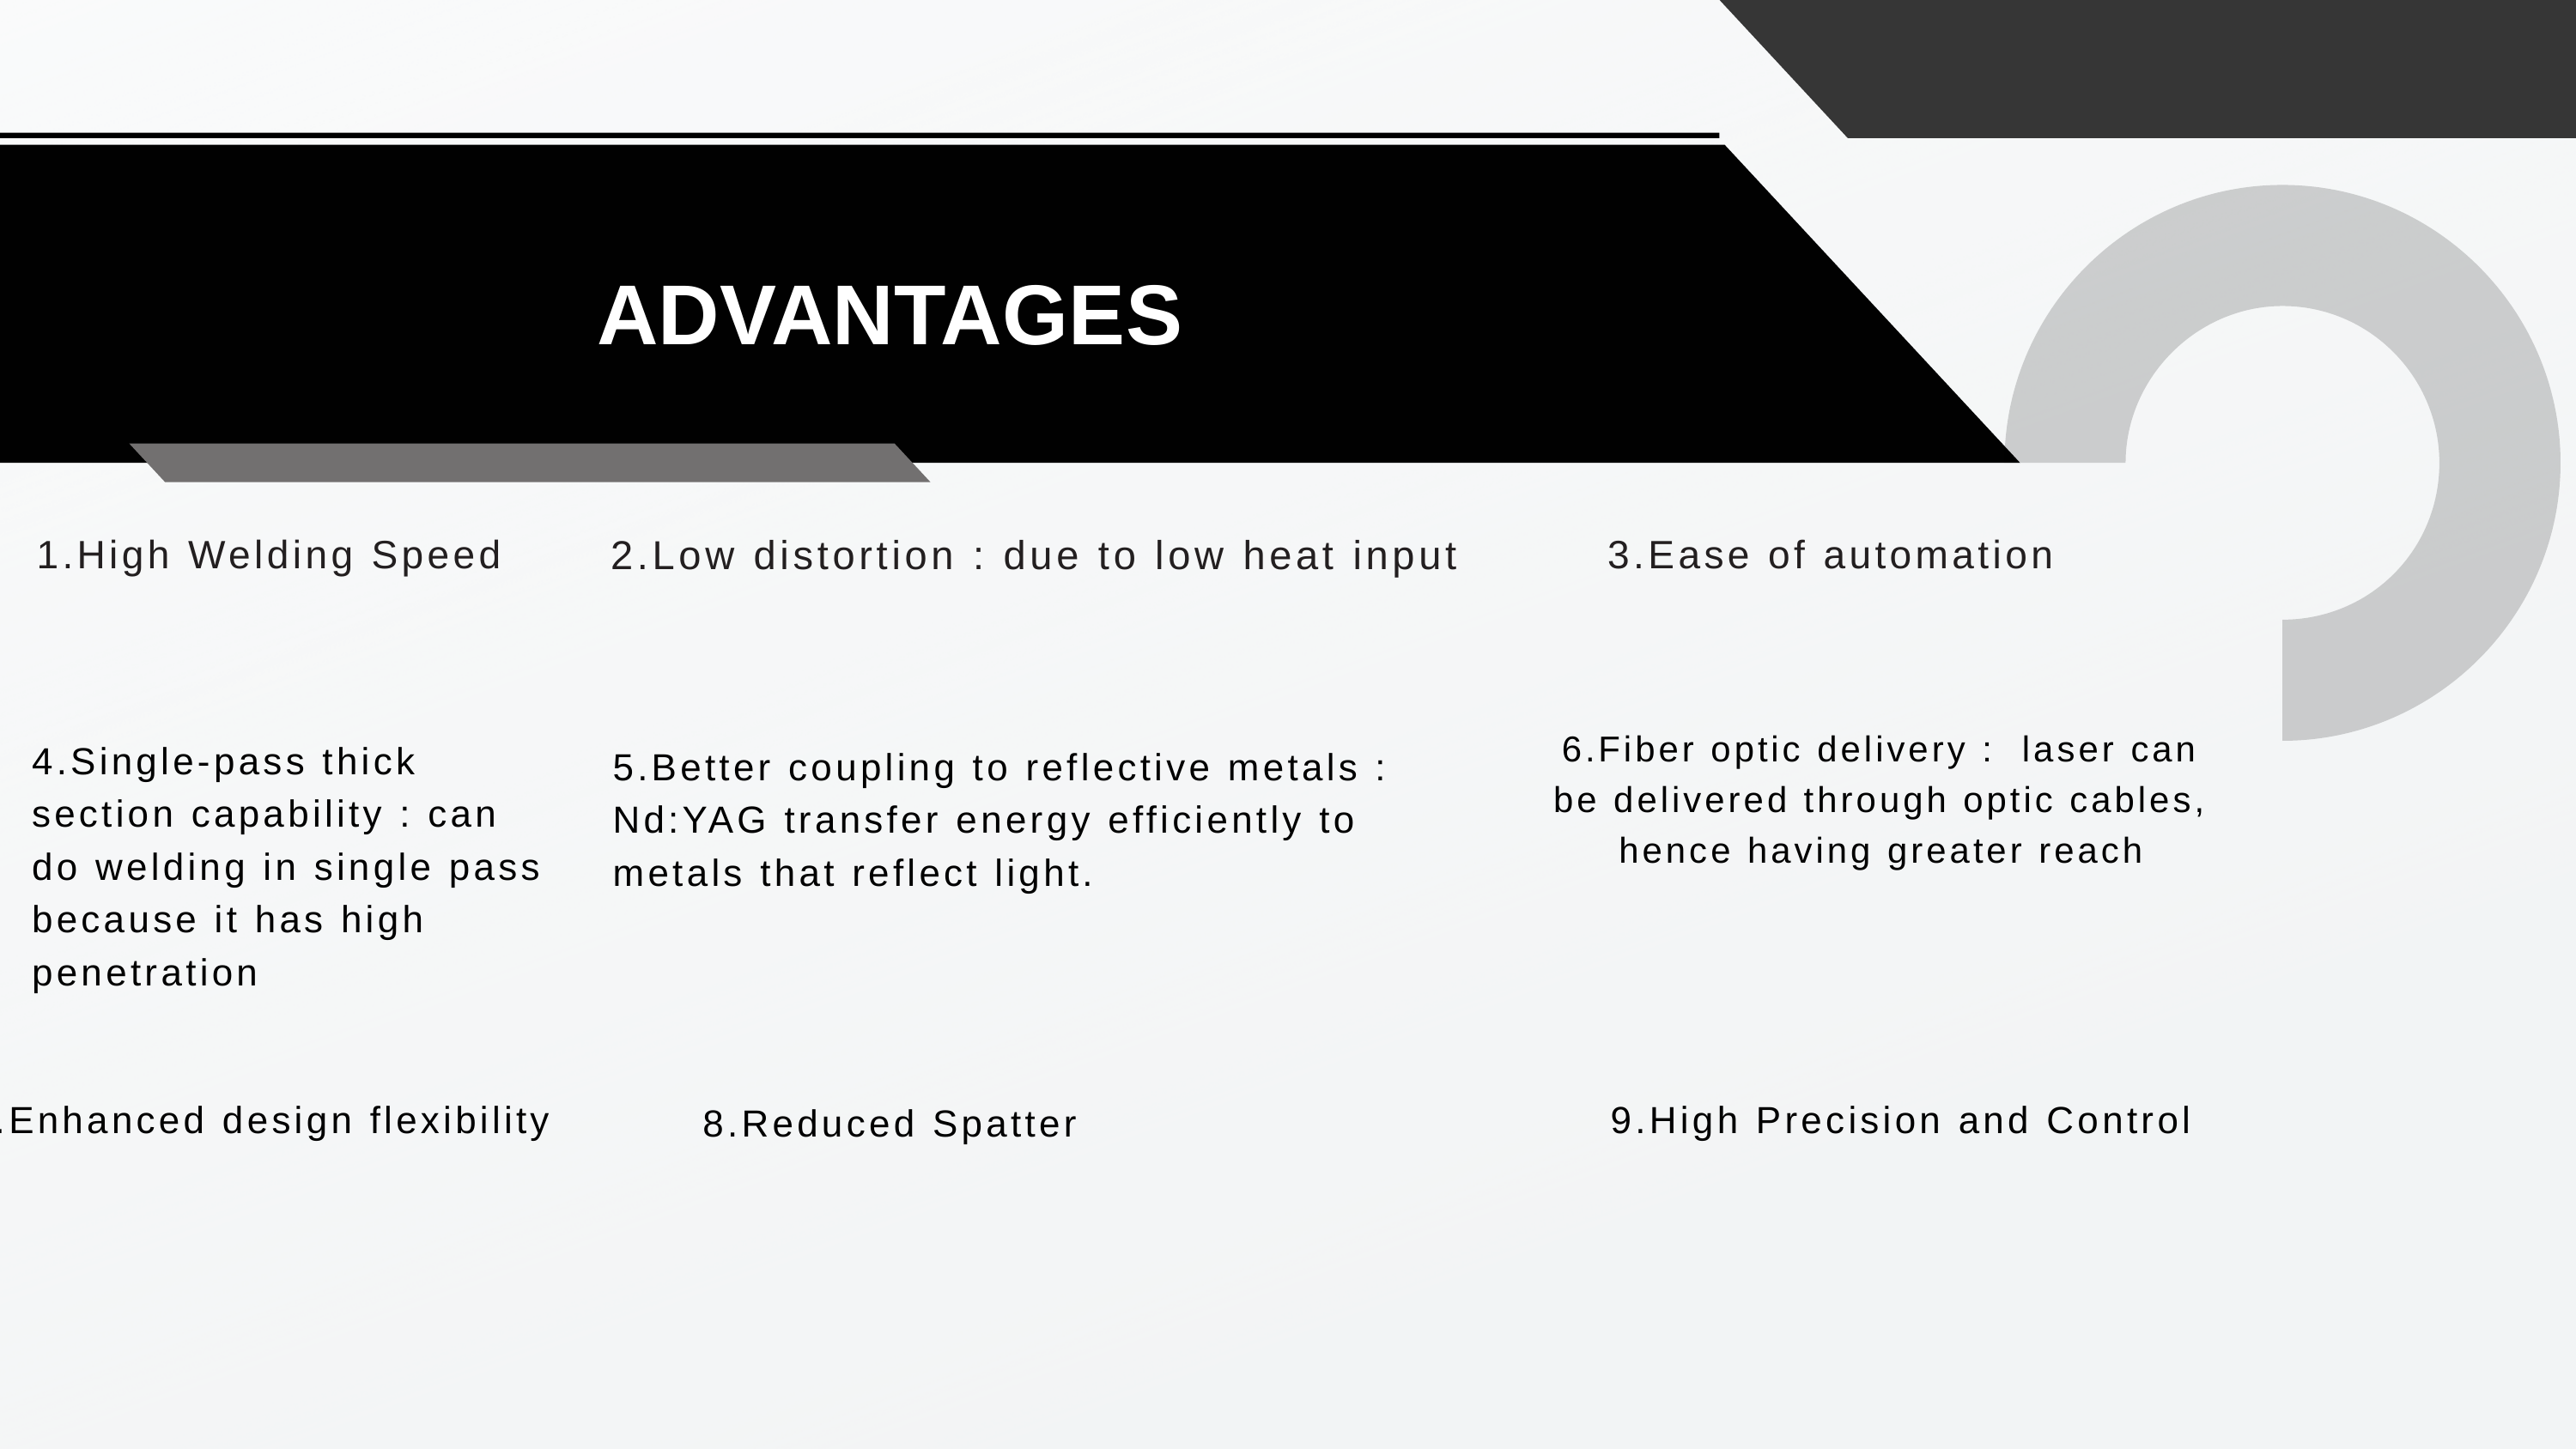

ADVANTAGES

2.Low distortion : due to low heat input
1.High Welding Speed
3.Ease of automation
6.Fiber optic delivery :  laser can be delivered through optic cables, hence having greater reach
4.Single-pass thick section capability : can do welding in single pass because it has high penetration
5.Better coupling to reflective metals :
Nd:YAG transfer energy efficiently to metals that reflect light.
7.Enhanced design flexibility
9.High Precision and Control
8.Reduced Spatter